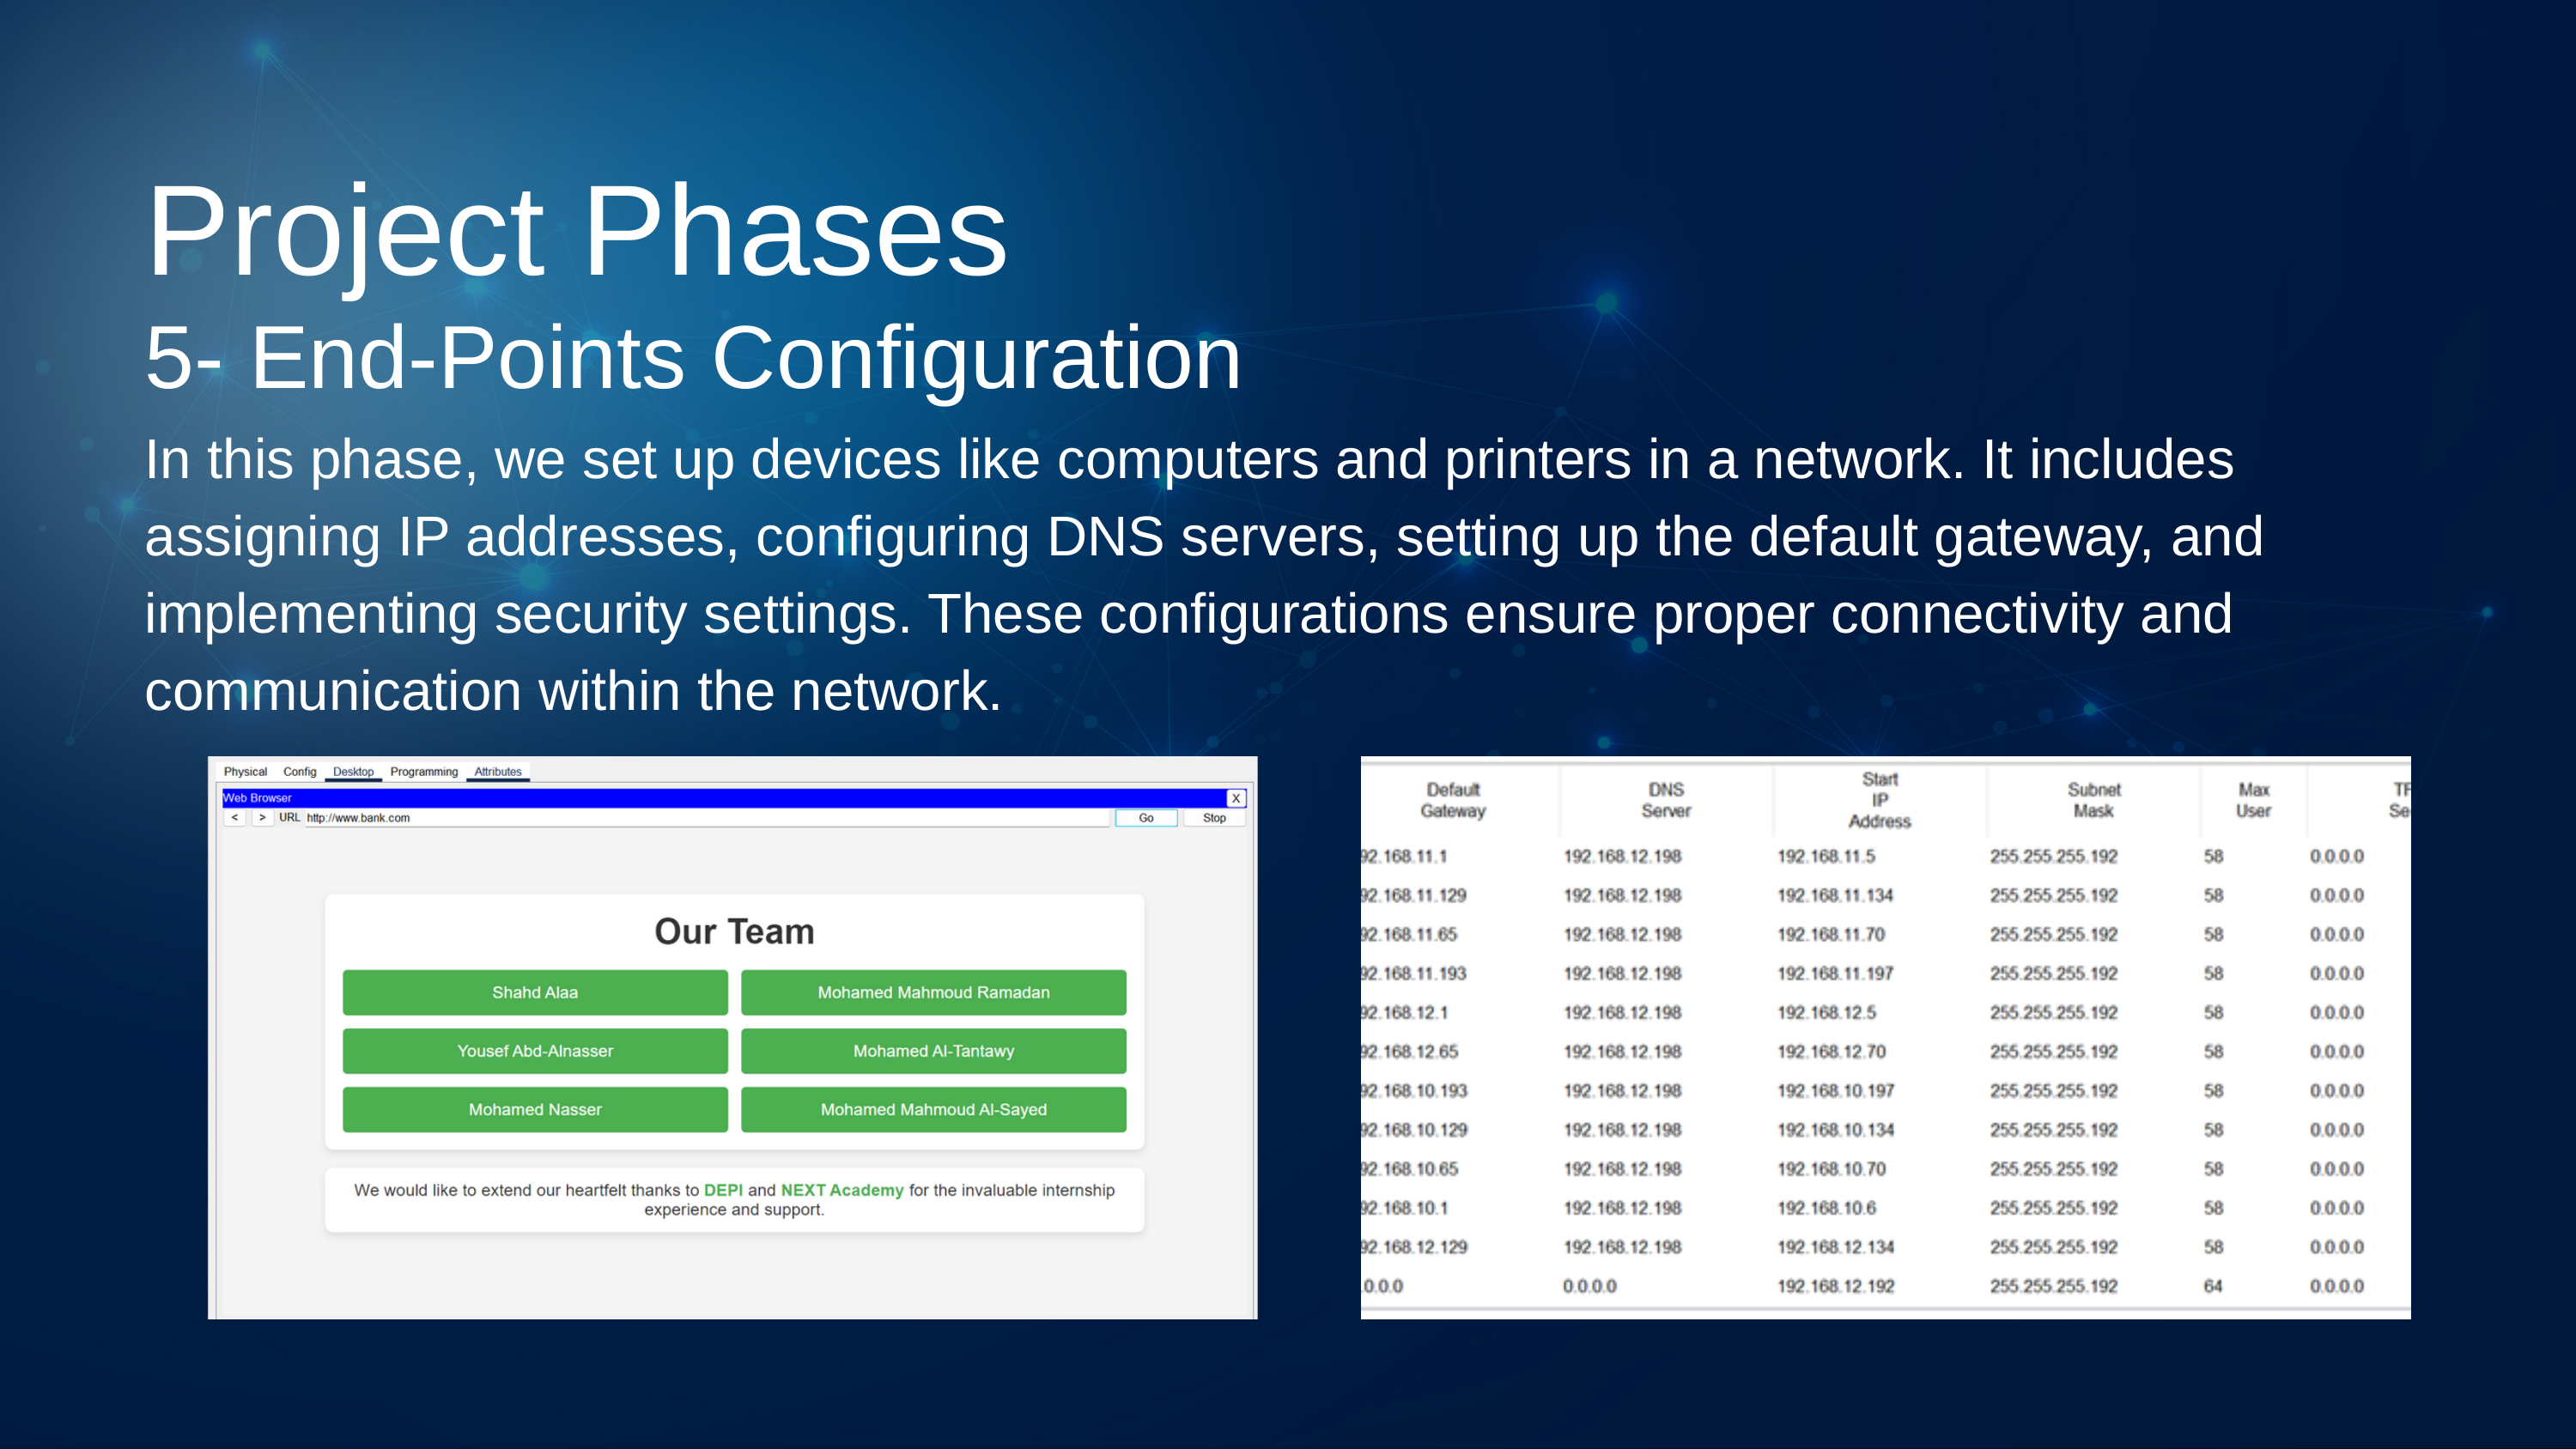

Project Phases
5- End-Points Configuration
In this phase, we set up devices like computers and printers in a network. It includes assigning IP addresses, configuring DNS servers, setting up the default gateway, and implementing security settings. These configurations ensure proper connectivity and communication within the network.